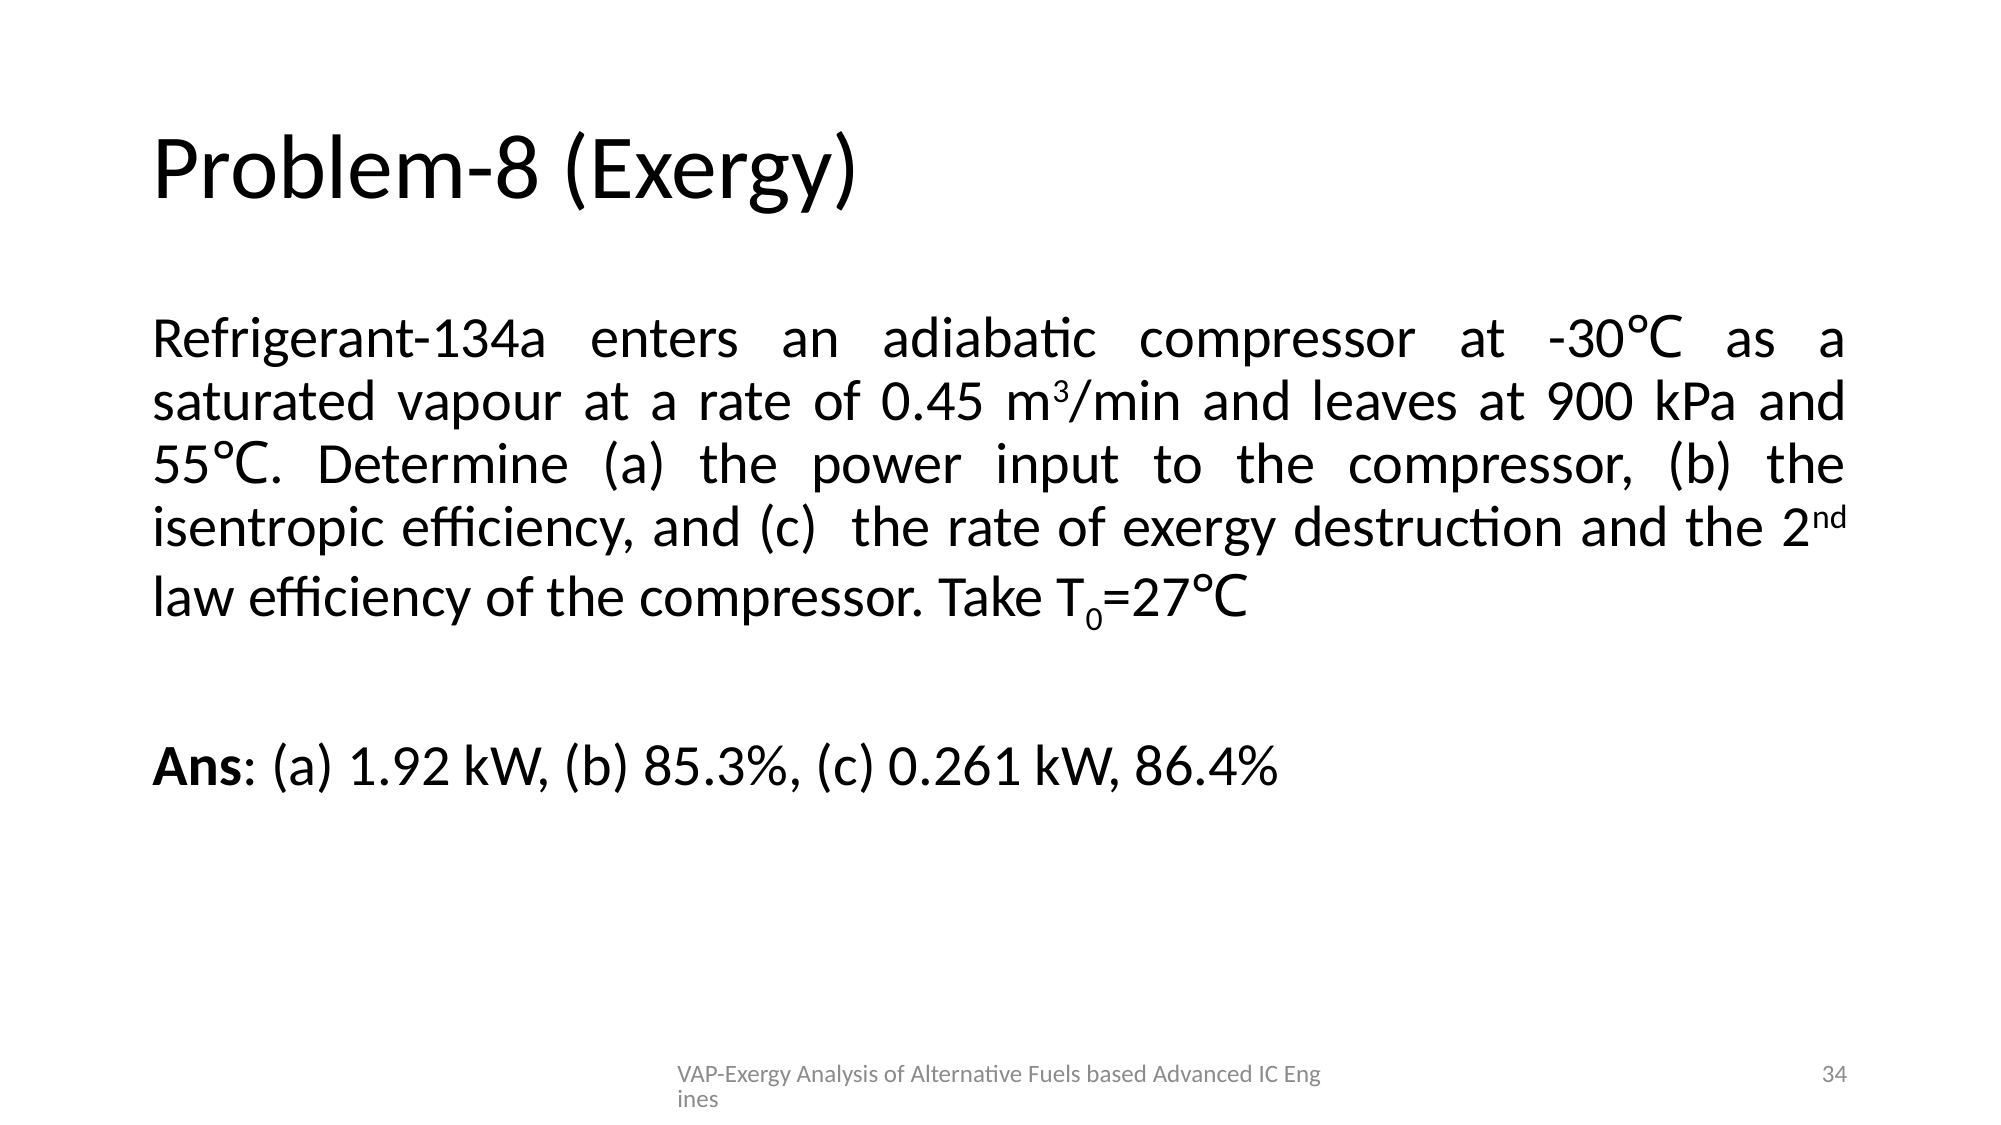

# Problem-8 (Exergy)
Refrigerant-134a enters an adiabatic compressor at -30℃ as a saturated vapour at a rate of 0.45 m3/min and leaves at 900 kPa and 55℃. Determine (a) the power input to the compressor, (b) the isentropic efficiency, and (c)  the rate of exergy destruction and the 2nd law efficiency of the compressor. Take T0=27℃

Ans: (a) 1.92 kW, (b) 85.3%, (c) 0.261 kW, 86.4%
VAP-Exergy Analysis of Alternative Fuels based Advanced IC Engines
34